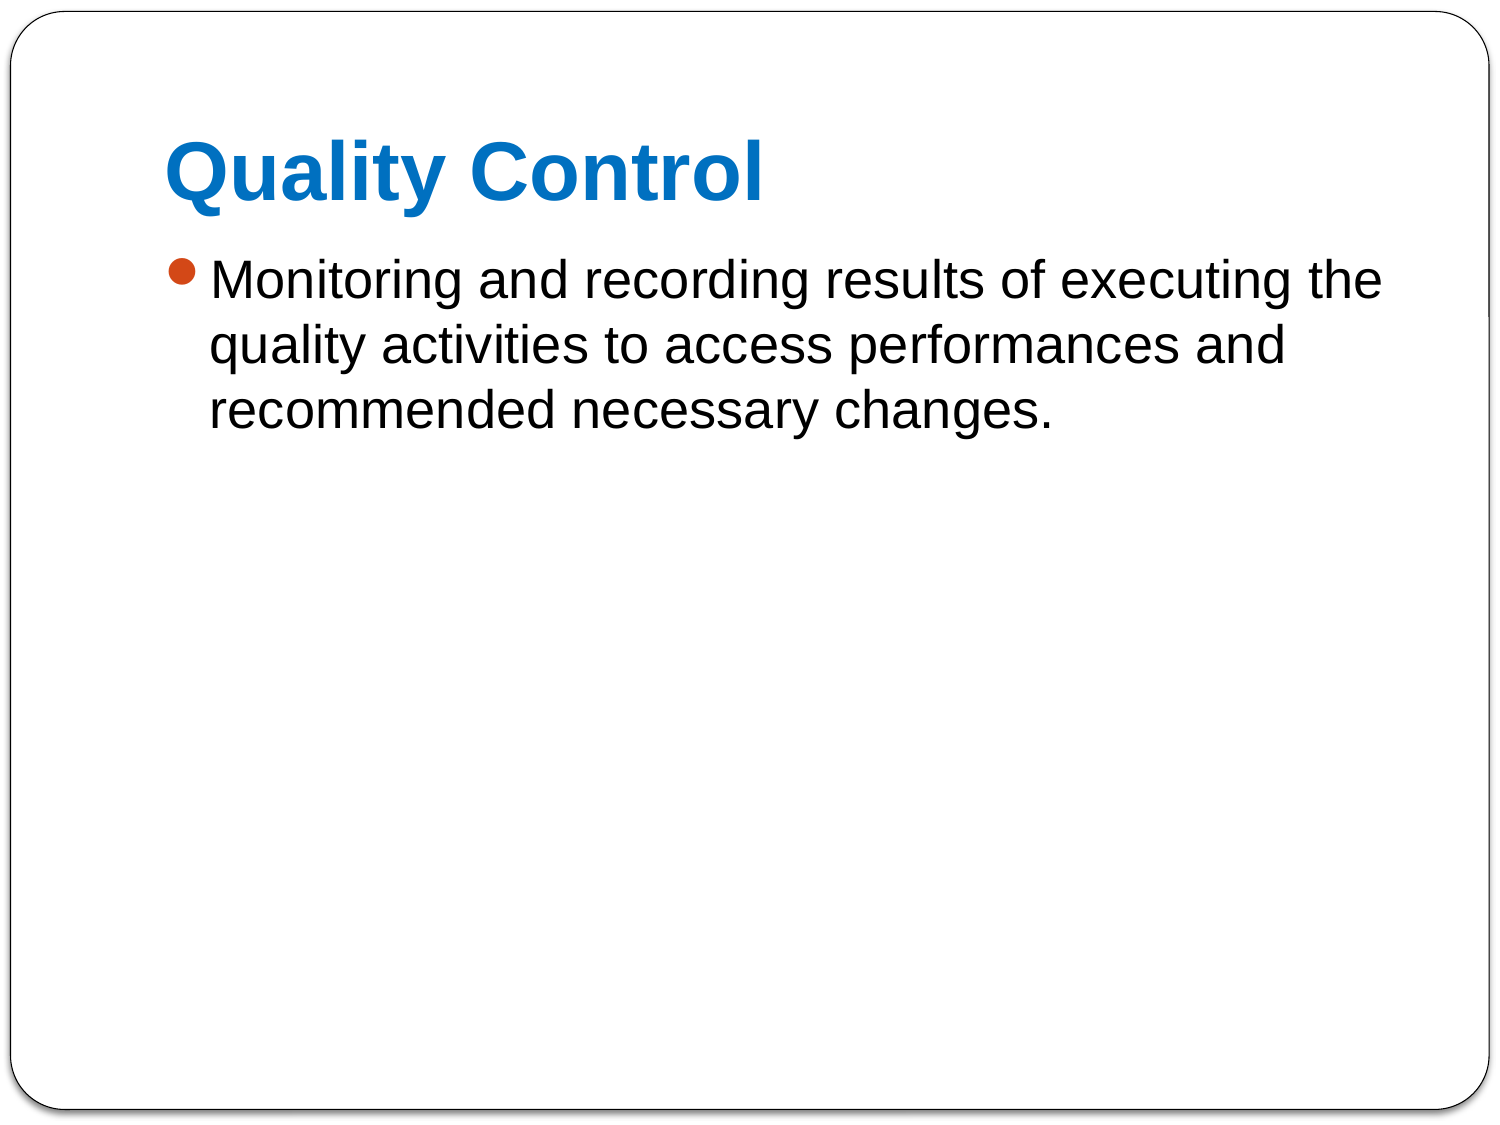

# Quality Control
Monitoring and recording results of executing the quality activities to access performances and recommended necessary changes.